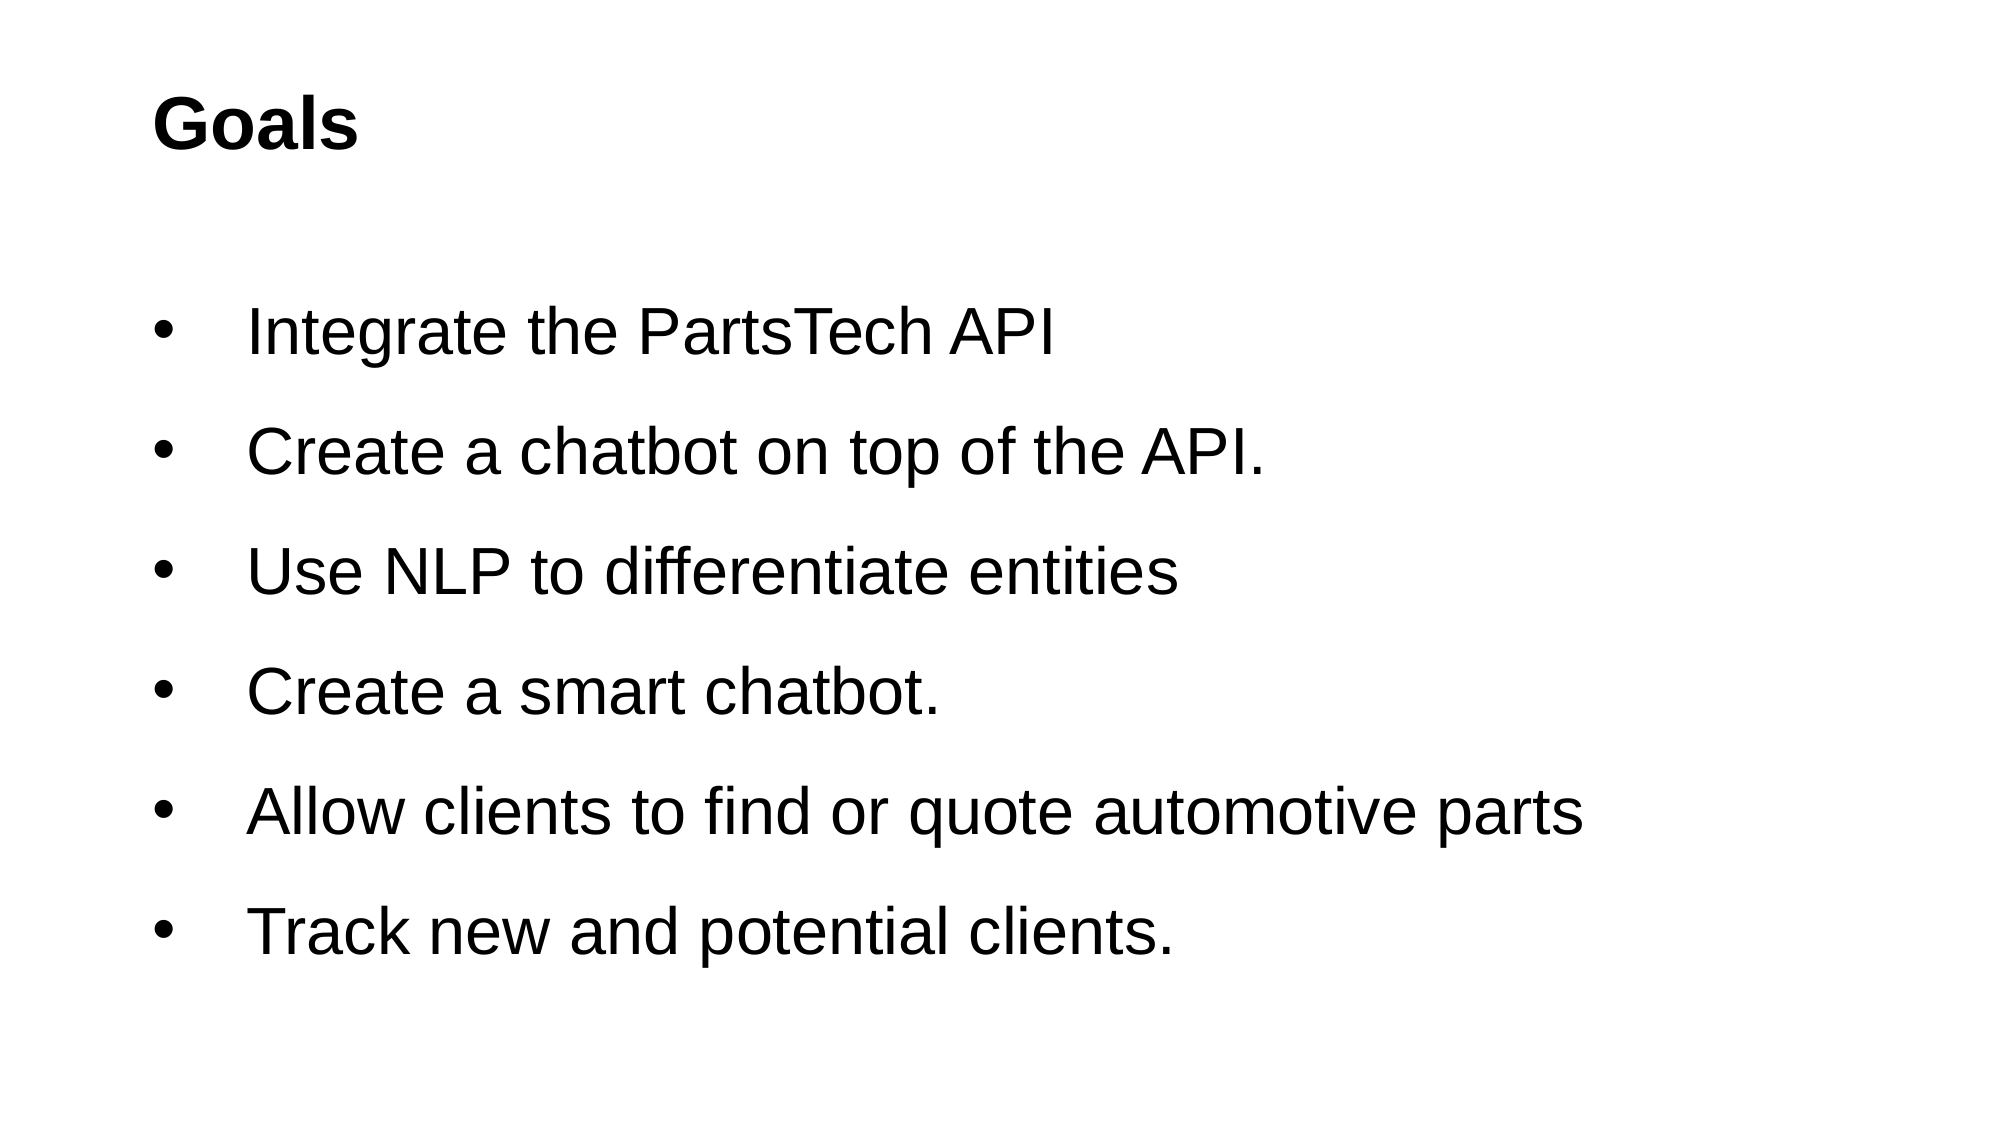

# Goals
Integrate the PartsTech API
Create a chatbot on top of the API.
Use NLP to differentiate entities
Create a smart chatbot.
Allow clients to find or quote automotive parts
Track new and potential clients.